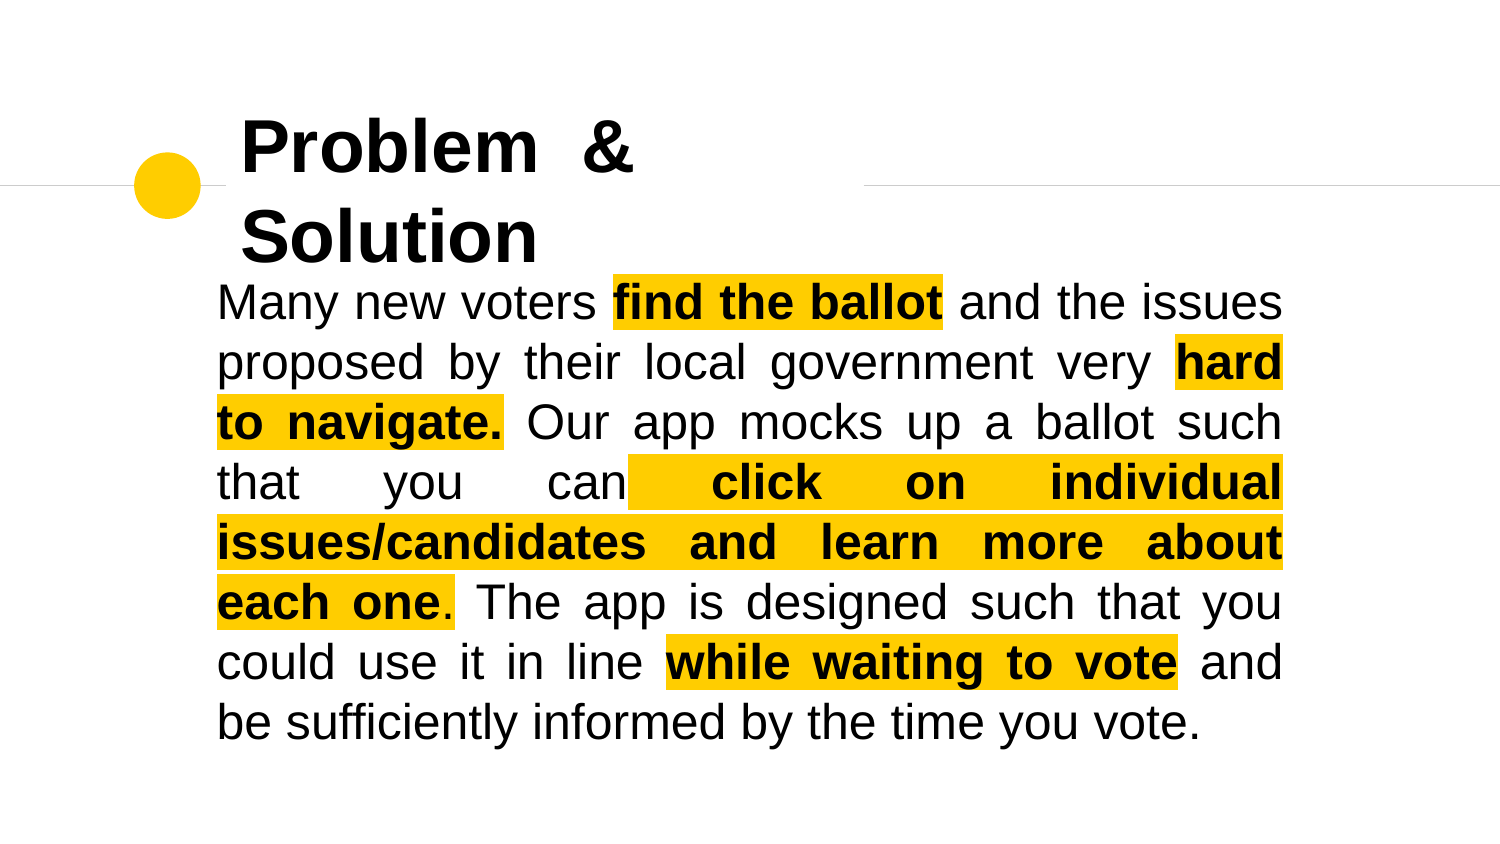

# Problem  & Solution
Many new voters find the ballot and the issues proposed by their local government very hard to navigate. Our app mocks up a ballot such that you can click on individual issues/candidates and learn more about each one. The app is designed such that you could use it in line while waiting to vote and be sufficiently informed by the time you vote.